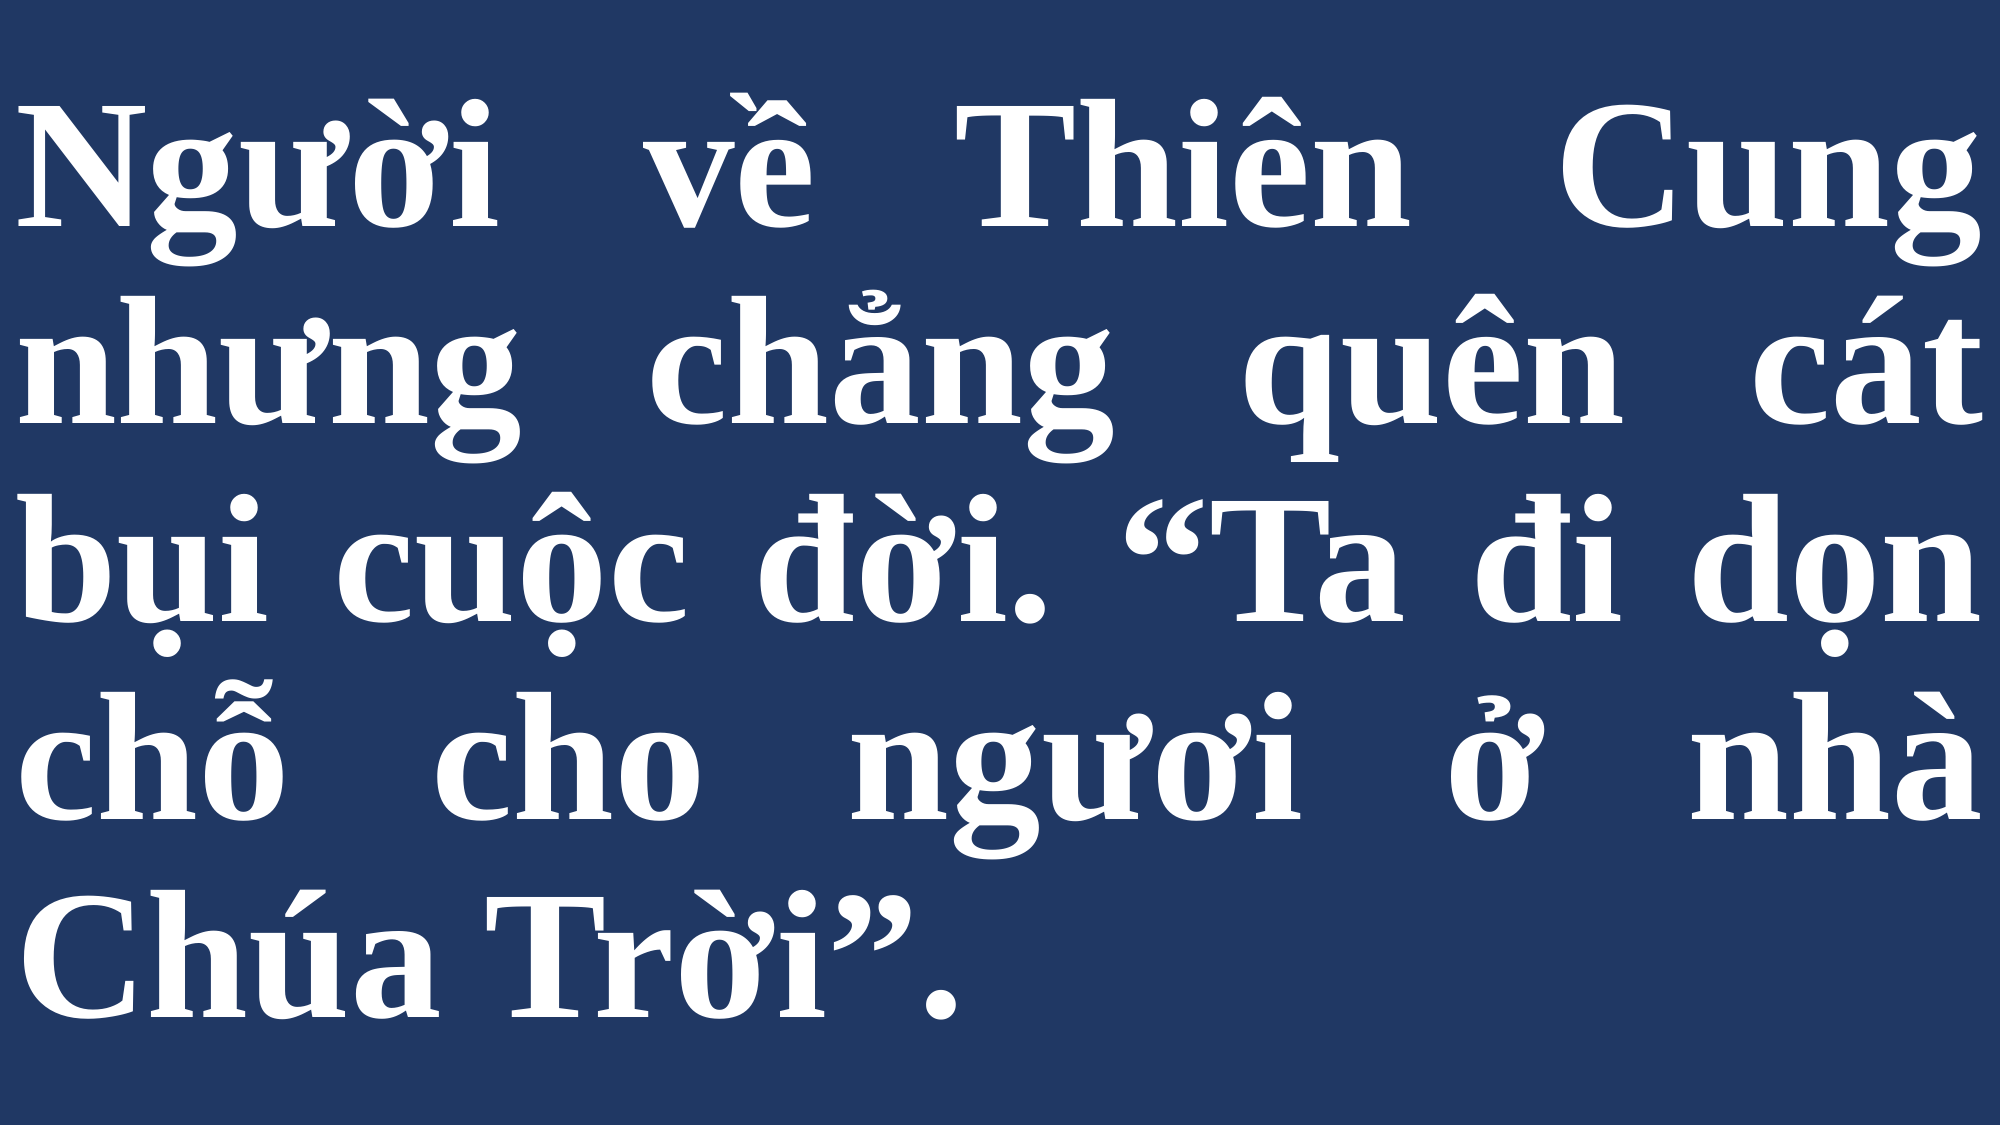

# Người về Thiên Cung nhưng chẳng quên cát bụi cuộc đời. “Ta đi dọn chỗ cho ngươi ở nhà Chúa Trời”.